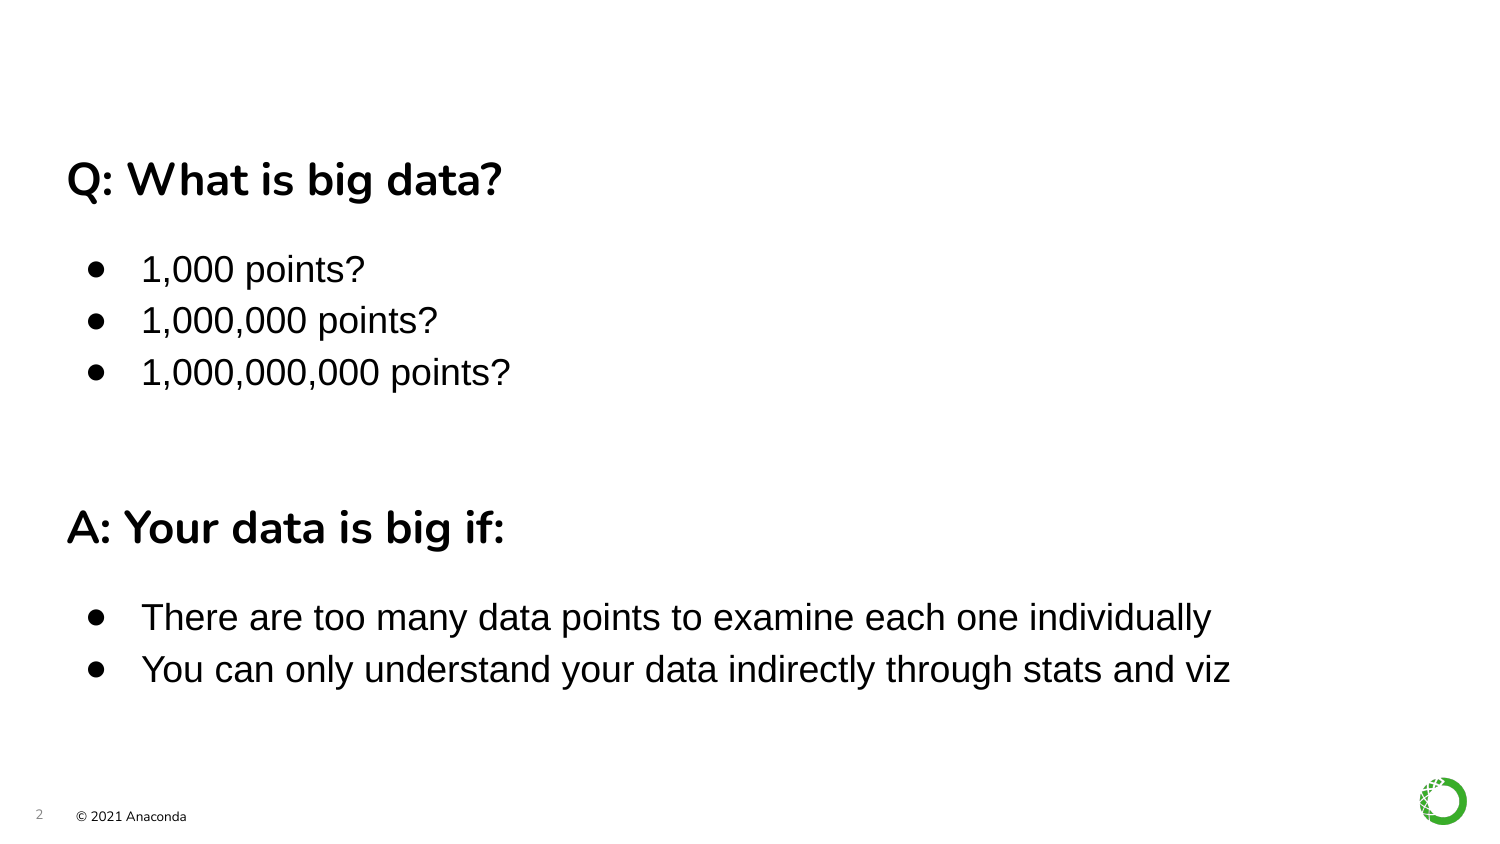

Q: What is big data?
1,000 points?
1,000,000 points?
1,000,000,000 points?
A: Your data is big if:
There are too many data points to examine each one individually
You can only understand your data indirectly through stats and viz